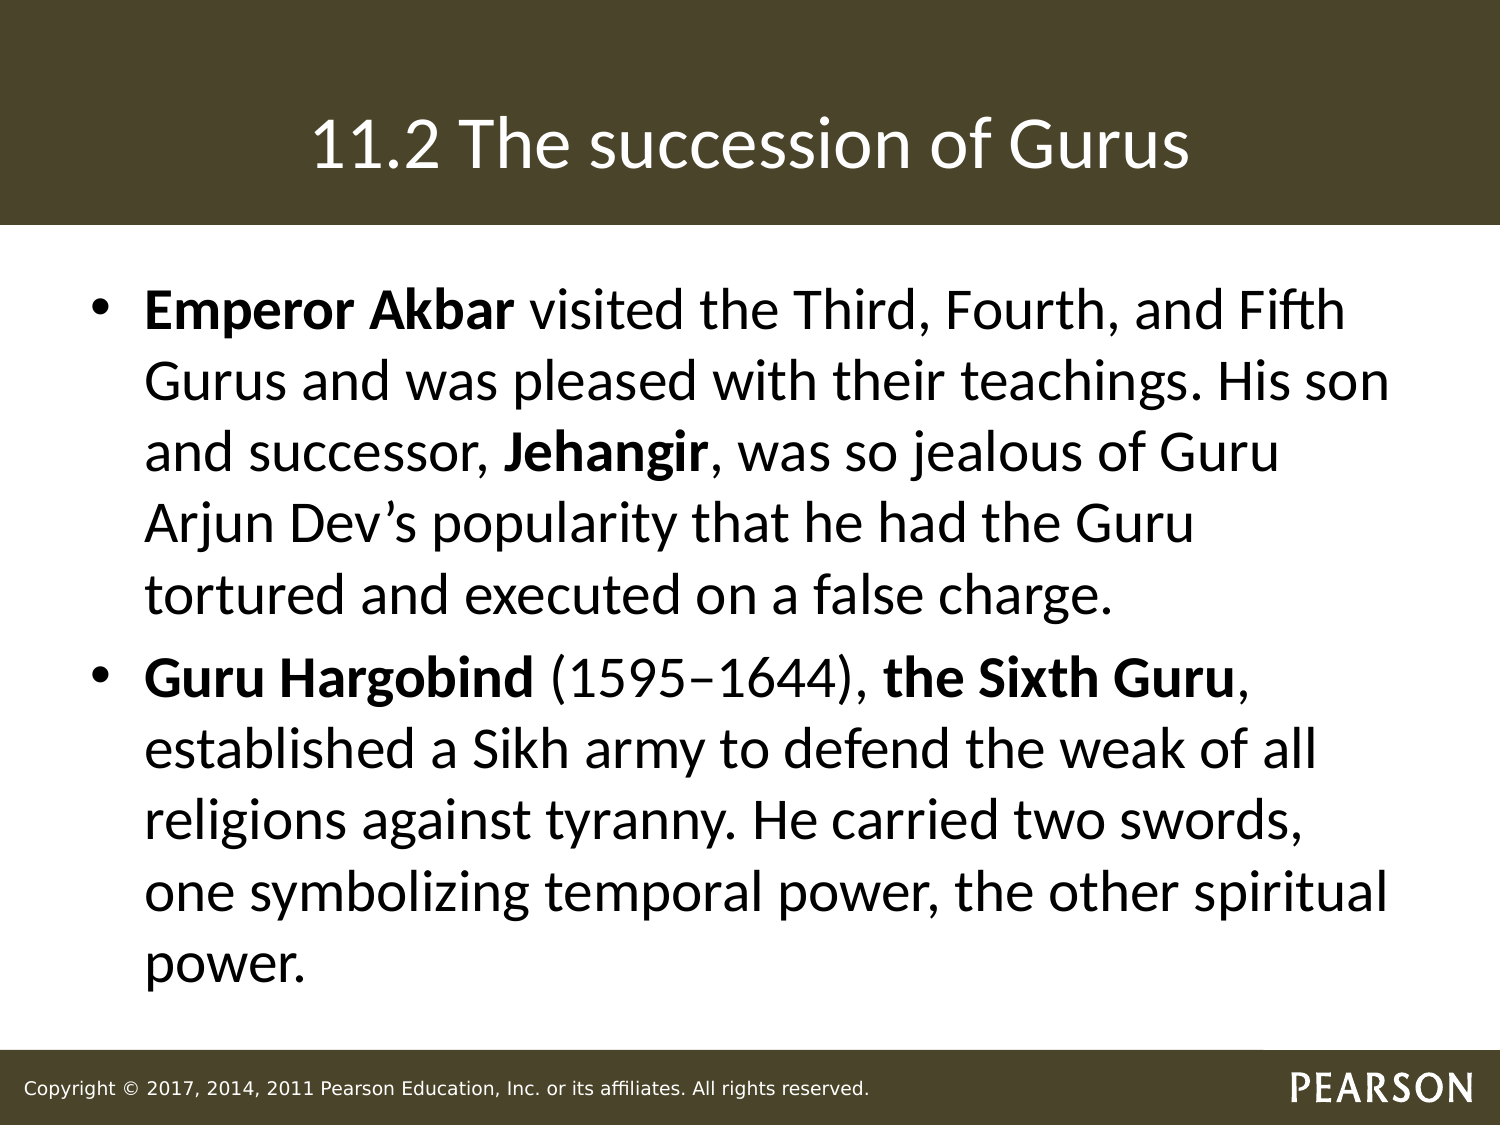

# 11.2 The succession of Gurus
Emperor Akbar visited the Third, Fourth, and Fifth Gurus and was pleased with their teachings. His son and successor, Jehangir, was so jealous of Guru Arjun Dev’s popularity that he had the Guru tortured and executed on a false charge.
Guru Hargobind (1595–1644), the Sixth Guru, established a Sikh army to defend the weak of all religions against tyranny. He carried two swords, one symbolizing temporal power, the other spiritual power.